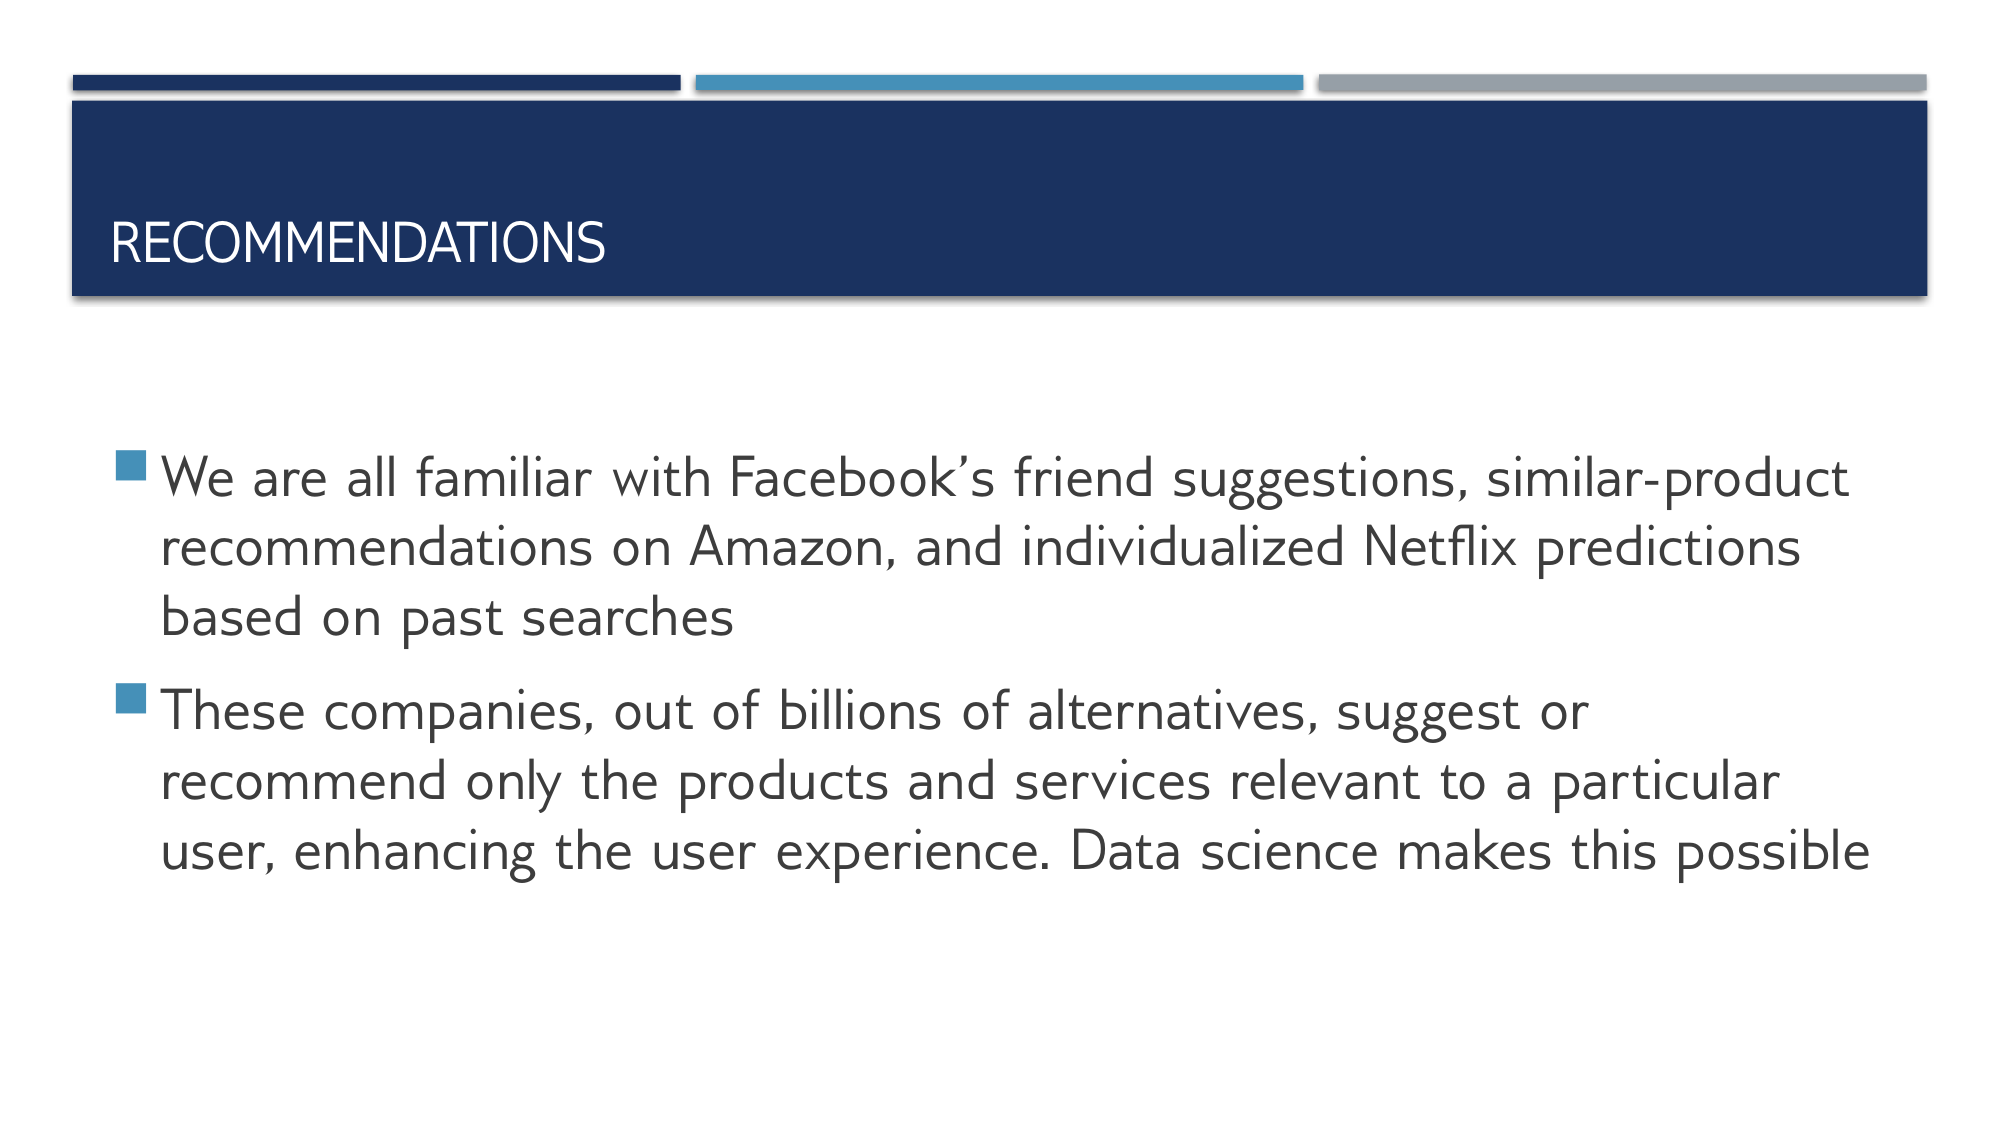

# Recommendations
We are all familiar with Facebook’s friend suggestions, similar-product recommendations on Amazon, and individualized Netflix predictions based on past searches
These companies, out of billions of alternatives, suggest or recommend only the products and services relevant to a particular user, enhancing the user experience. Data science makes this possible